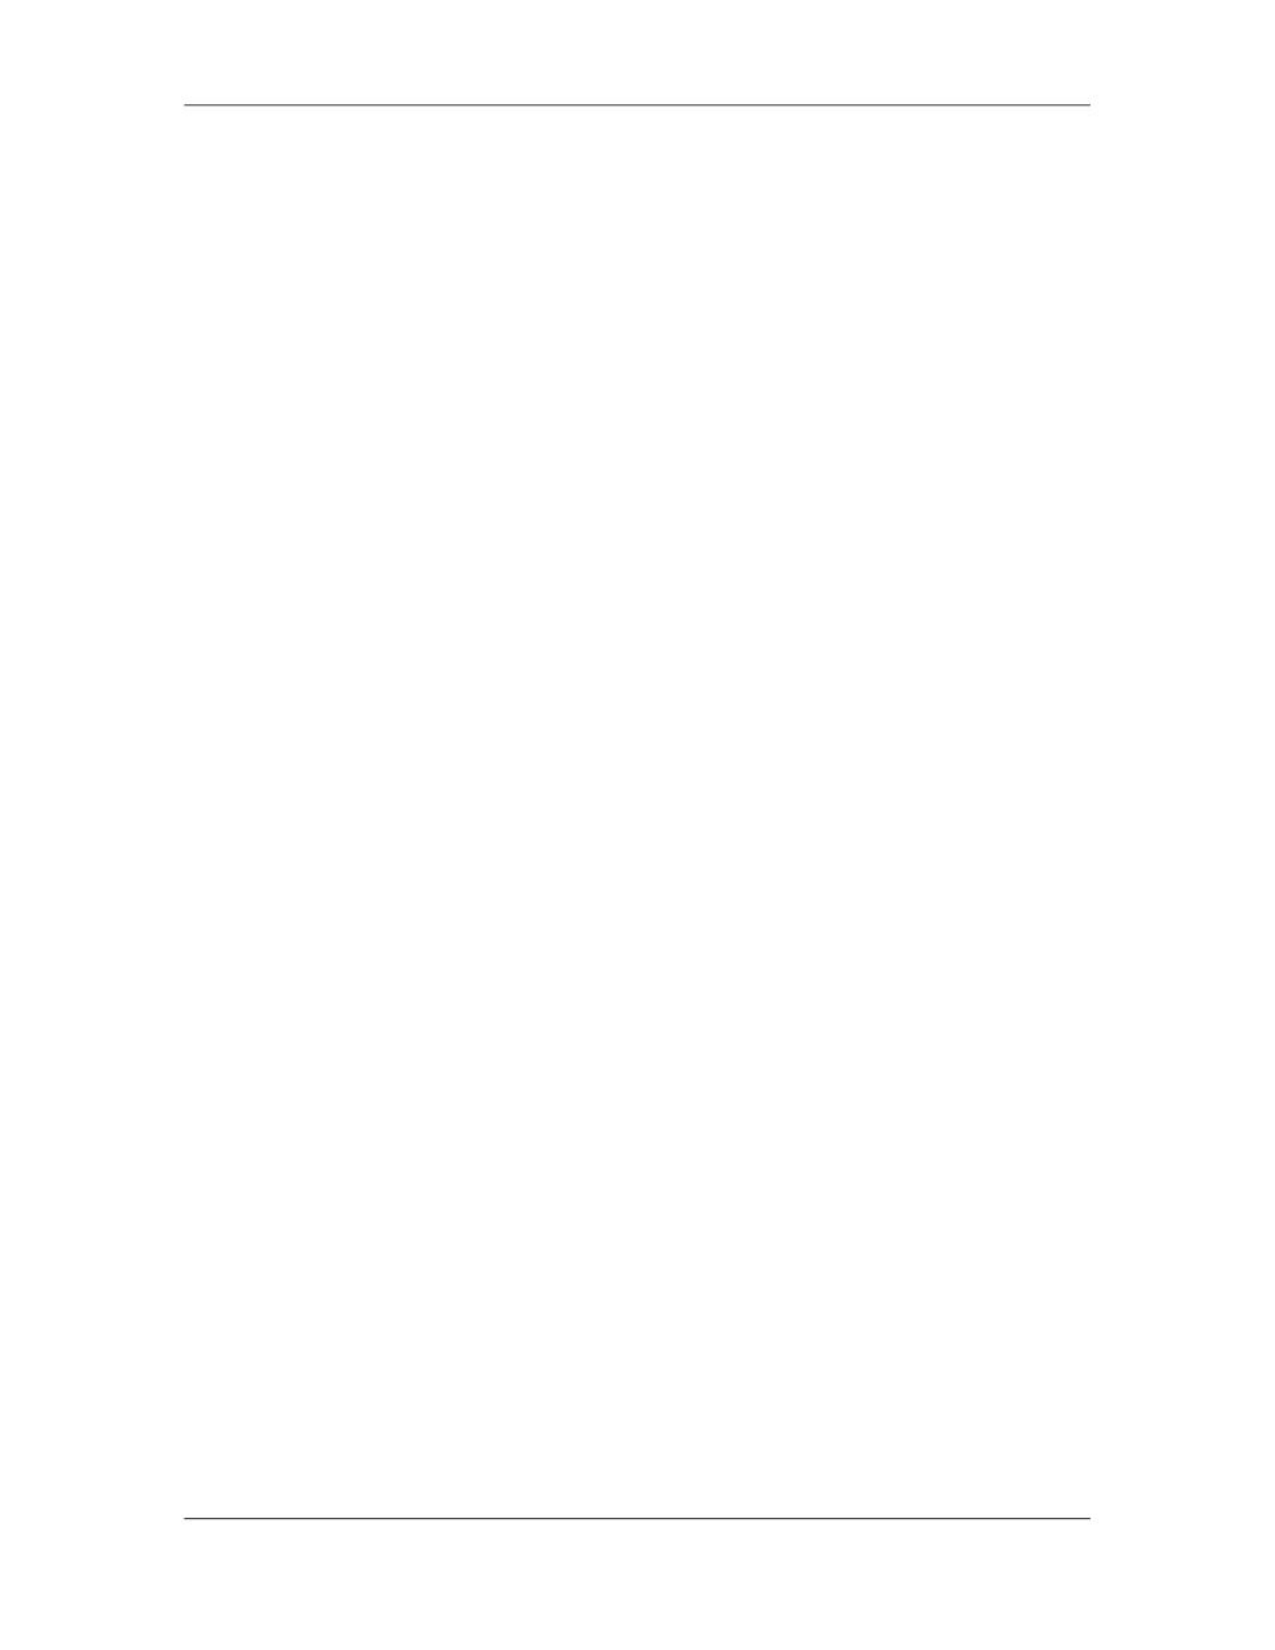

Software Project Management (CS615)

																																																																																																									– 						Tracking. Documents how all facets of risk activities will be recorded for the

																																																																																																																								benefit of the current project, future needs, and lessons learned. Documents if
																																																																																																																								and how risk processes will be audited.

																																																																											4.10												Scheduling

																																																																																																									Any project can be completed, given an infinite amount of time and resources.
																																																																																																									Realistically, the amount of time available for project development is always

																																																																																																									finite.

																																																																																																									In fact, in most cases it is less than the project manager considers sufficient.

																																																																																																									Few projects are completed ahead of time; many projects overrun their schedule.

																																																																																																									The project schedule is one of the most important parts of the project
																																																																																																									development plan.

																																																																																																									The plan includes:

																																																																																																																								–										Scheduling of development activities and

																																																																																																																								–										Scheduling of project resources, particularly people

																																																																																																									The project development plan describes in detail:

																																																																																																																								–										how the project manager plans to develop the project
																																																																																																																								–										what resources will be required and

																																																																																																																								–										how these resources will be applied

																																																																																																									No matter how well the project schedule is prepared, that schedule is useless
																																																																																																									unless it is adhered to. It is the project manager's responsibility to withstand

																																																																																																									pressure and to assure that the project is developed in an orderly fashion,
																																																																																																									according to the schedule. Whenever circumstances change, the project schedule

																																																																																																									should then be updated to reflect the new situation.

																																																																																																									A schedule is a list of:
																																																																																																																								–										Activities and

																																																																																																																								–										Anticipated time of implementation of these activities

																																																																																																									There are many ways of representing a schedule:
																																																																																																																								–										Lists of activities,

																																																																																																																								–										Diagrams,
																																																																																																																								–										Graphs etc.

																																																																																						                                                                                                                                 189

																																																																																																																																																																																						© Copyright Virtual University of Pakistan